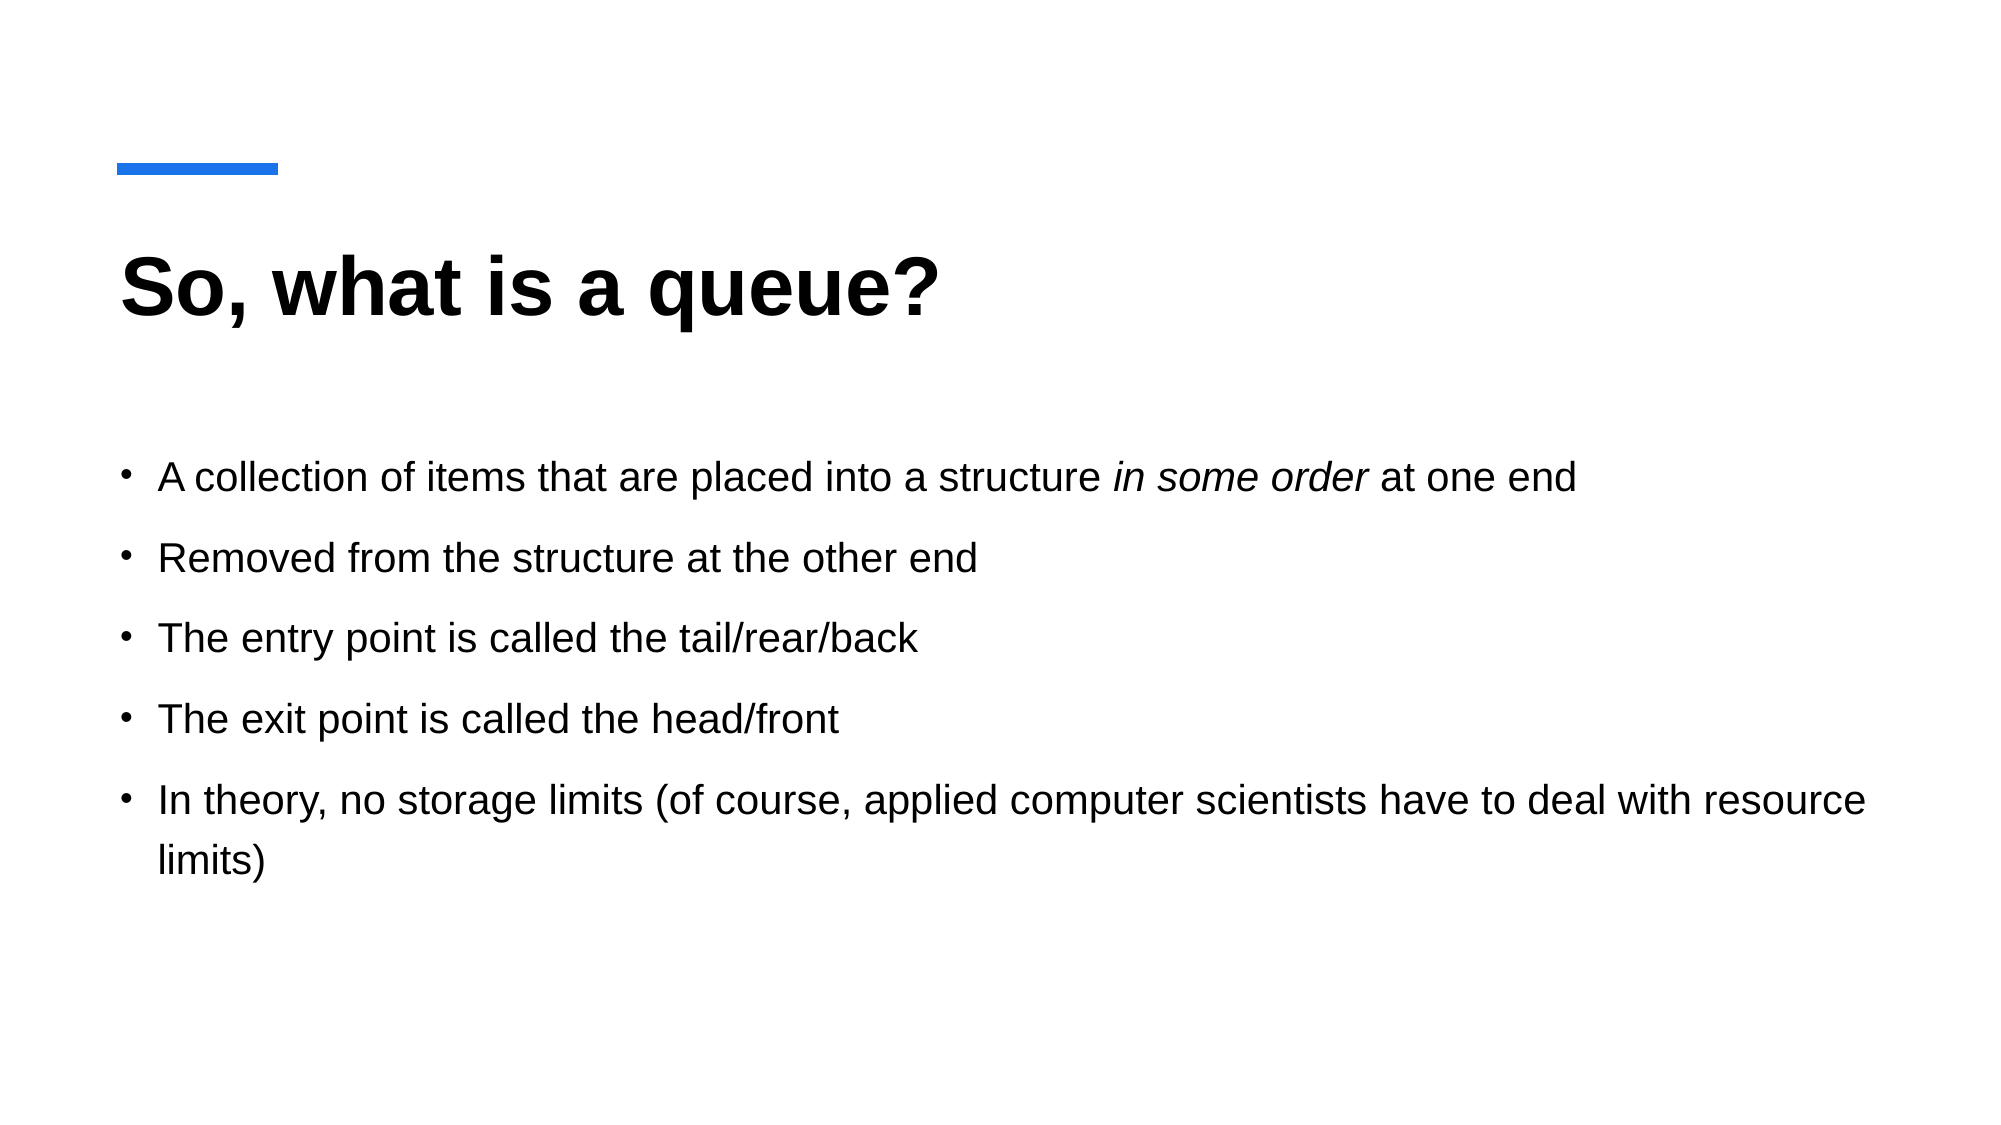

# So, what is a queue?
A collection of items that are placed into a structure in some order at one end
Removed from the structure at the other end
The entry point is called the tail/rear/back
The exit point is called the head/front
In theory, no storage limits (of course, applied computer scientists have to deal with resource limits)